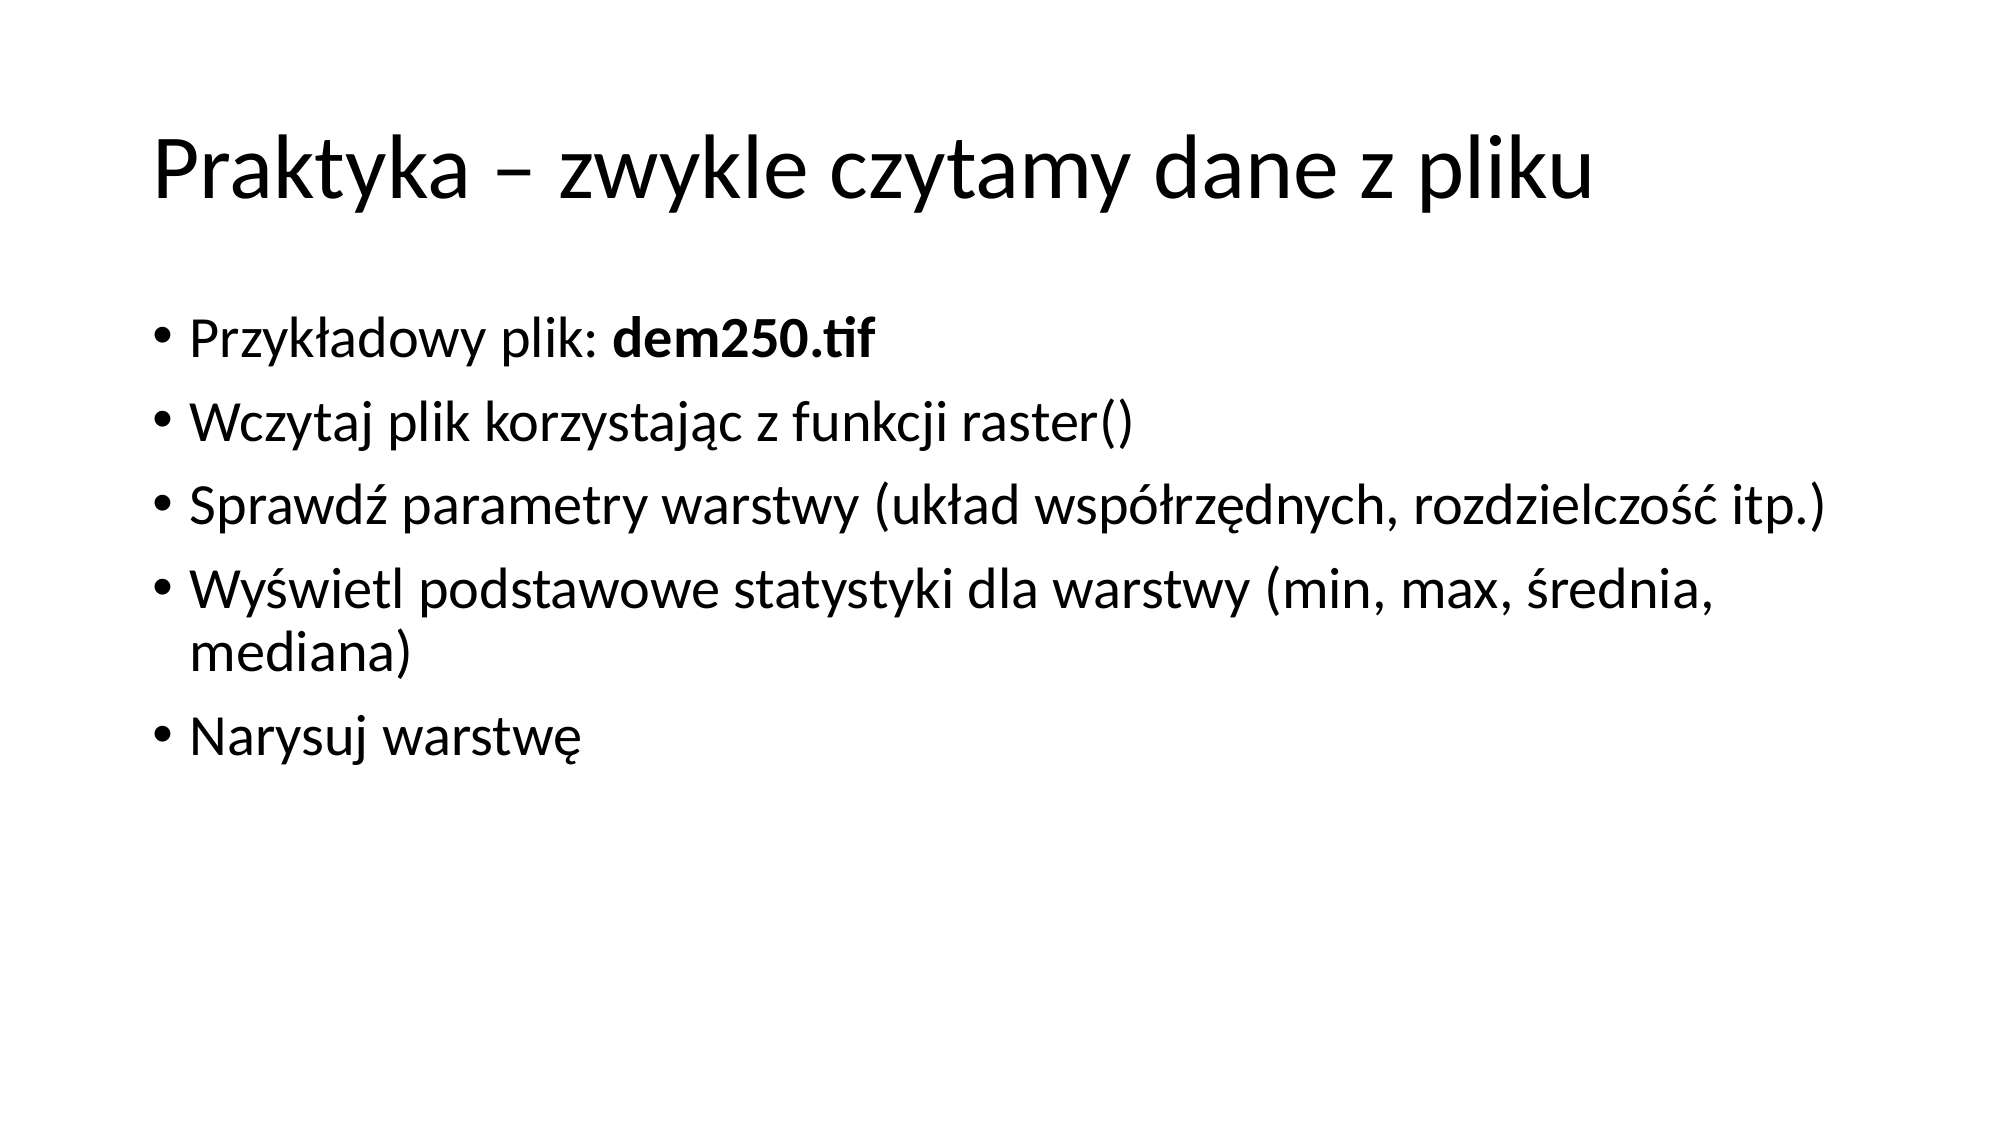

# Praktyka – zwykle czytamy dane z pliku
Przykładowy plik: dem250.tif
Wczytaj plik korzystając z funkcji raster()
Sprawdź parametry warstwy (układ współrzędnych, rozdzielczość itp.)
Wyświetl podstawowe statystyki dla warstwy (min, max, średnia, mediana)
Narysuj warstwę